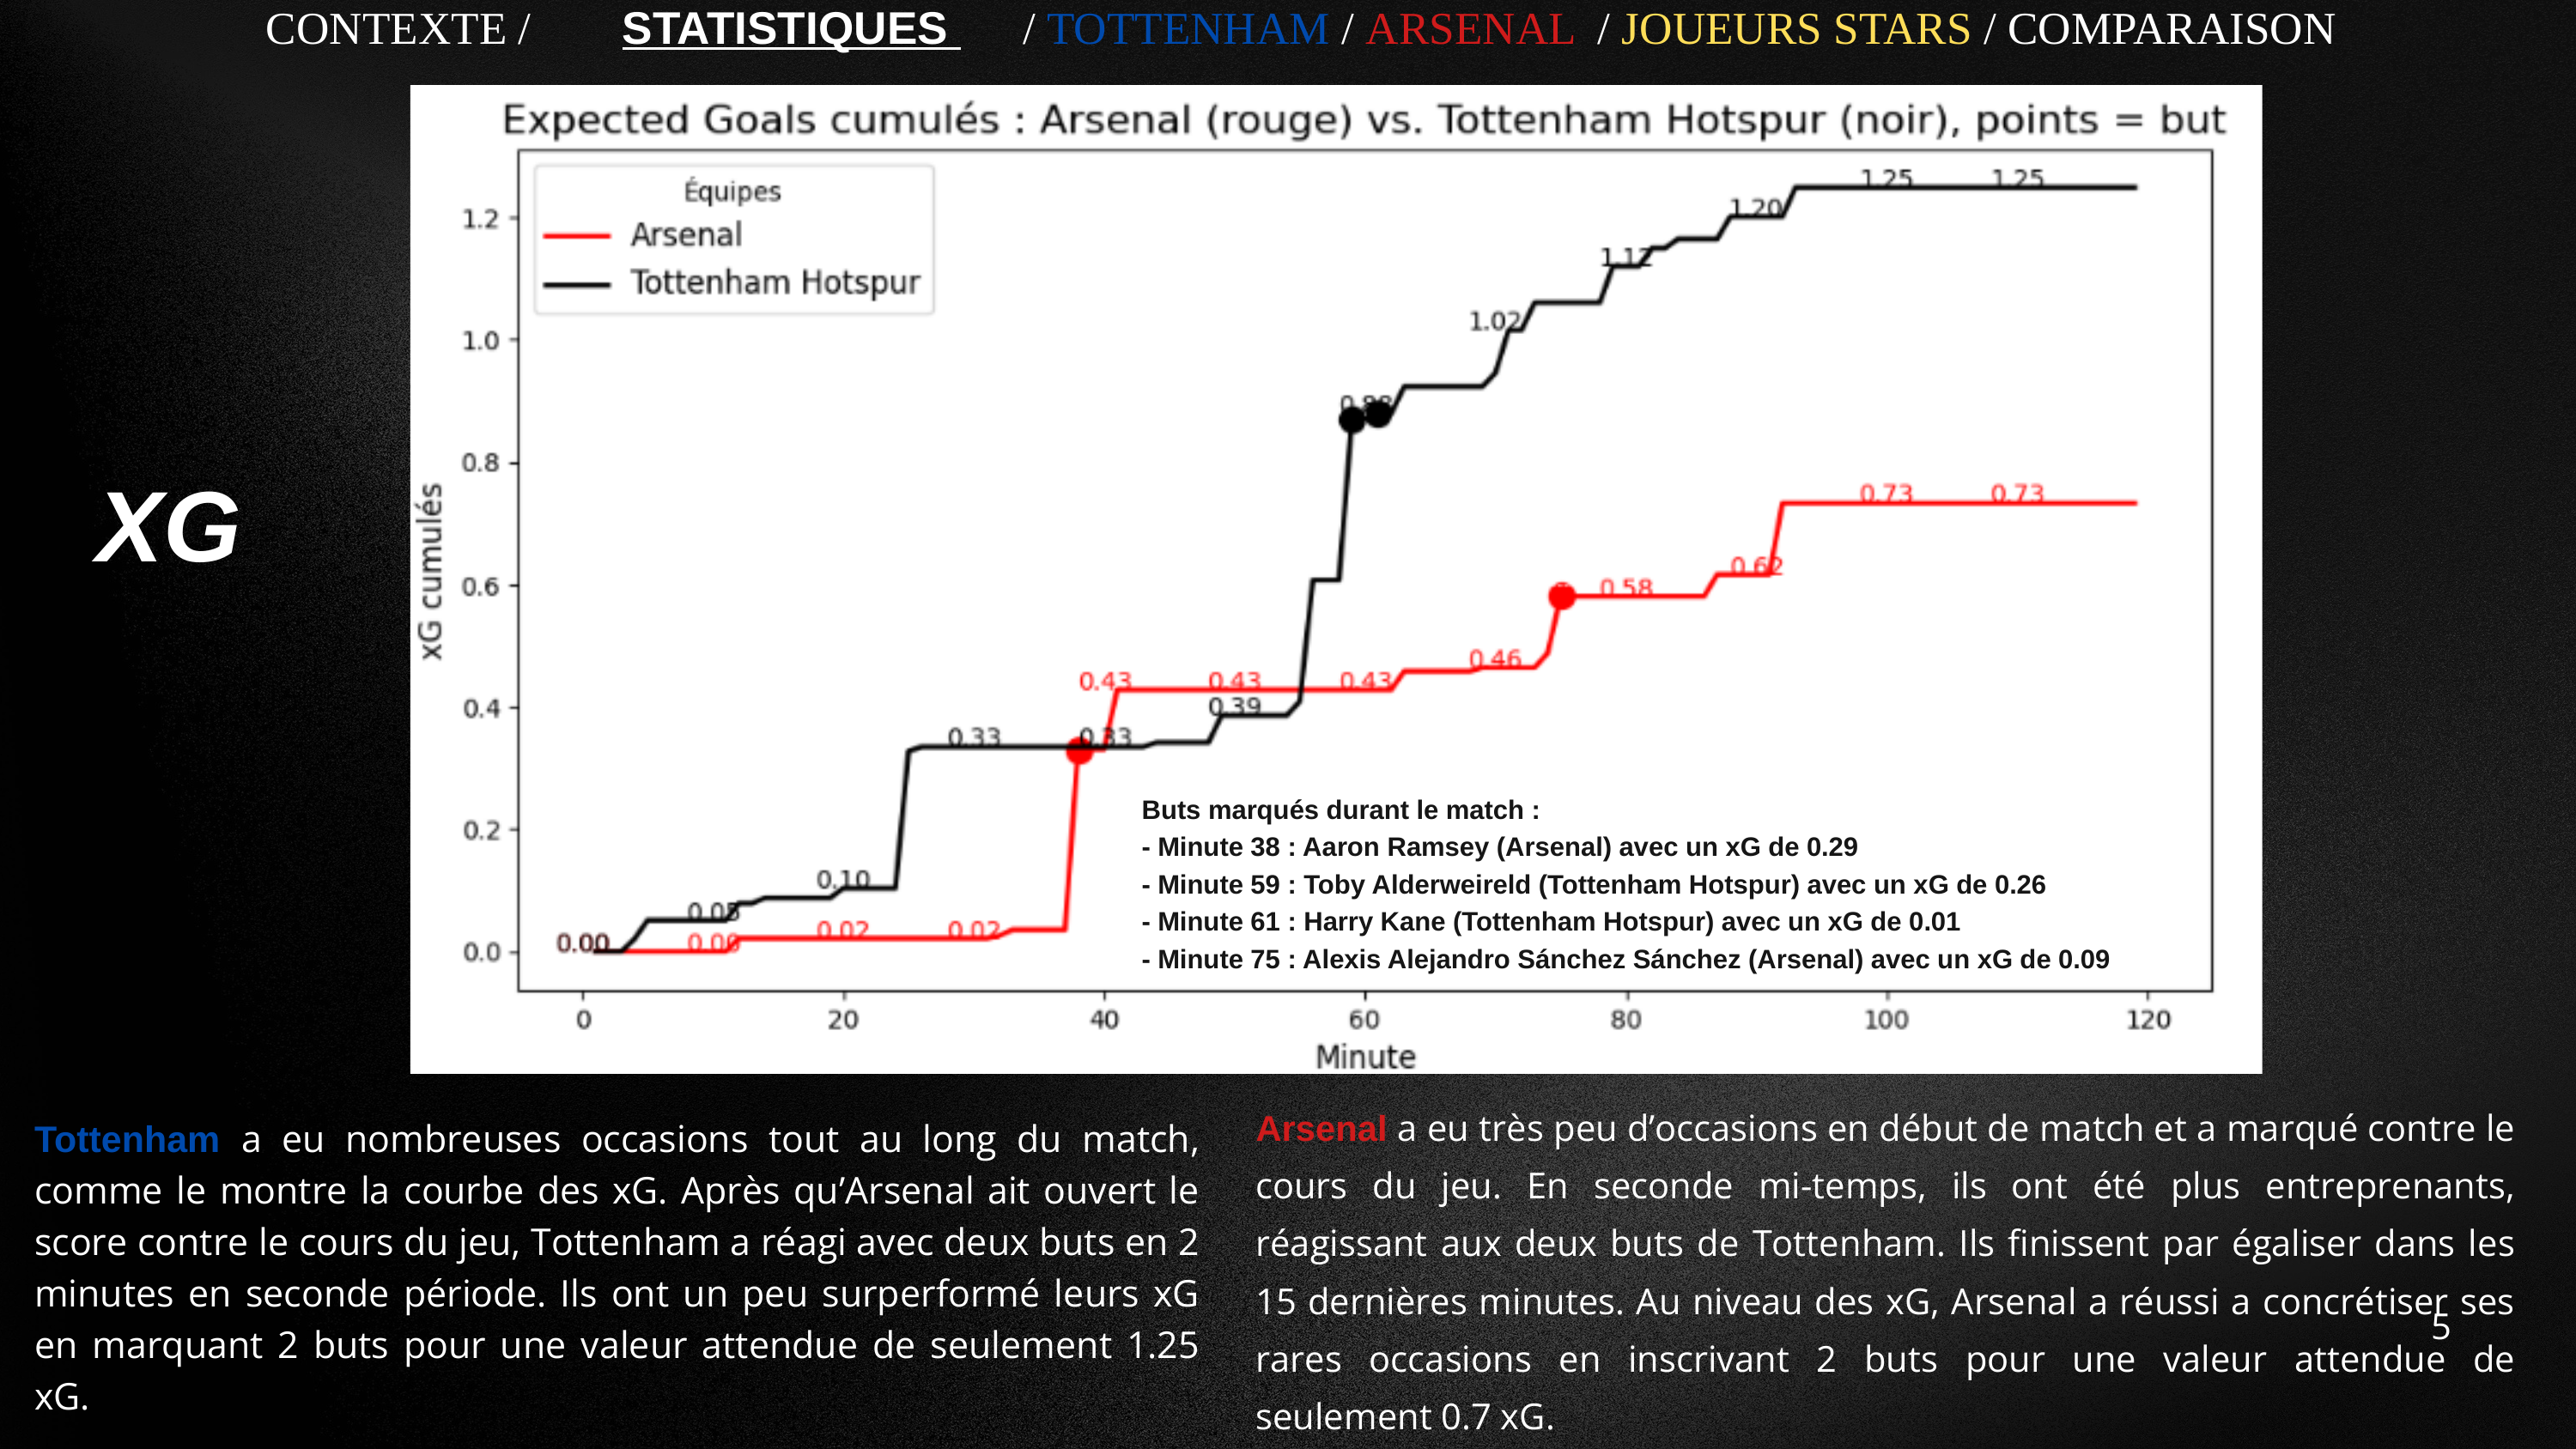

CONTEXTE /        STATISTIQUES      / TOTTENHAM / ARSENAL  / JOUEURS STARS / COMPARAISON

XG
Buts marqués durant le match :
- Minute 38 : Aaron Ramsey (Arsenal) avec un xG de 0.29
- Minute 59 : Toby Alderweireld (Tottenham Hotspur) avec un xG de 0.26
- Minute 61 : Harry Kane (Tottenham Hotspur) avec un xG de 0.01
- Minute 75 : Alexis Alejandro Sánchez Sánchez (Arsenal) avec un xG de 0.09

Arsenal a eu très peu d’occasions en début de match et a marqué contre le cours du jeu. En seconde mi-temps, ils ont été plus entreprenants, réagissant aux deux buts de Tottenham. Ils finissent par égaliser dans les 15 dernières minutes. Au niveau des xG, Arsenal a réussi a concrétiser ses rares occasions en inscrivant 2 buts pour une valeur attendue de seulement 0.7 xG.
Tottenham a eu nombreuses occasions tout au long du match, comme le montre la courbe des xG. Après qu’Arsenal ait ouvert le score contre le cours du jeu, Tottenham a réagi avec deux buts en 2 minutes en seconde période. Ils ont un peu surperformé leurs xG en marquant 2 buts pour une valeur attendue de seulement 1.25 xG.
5